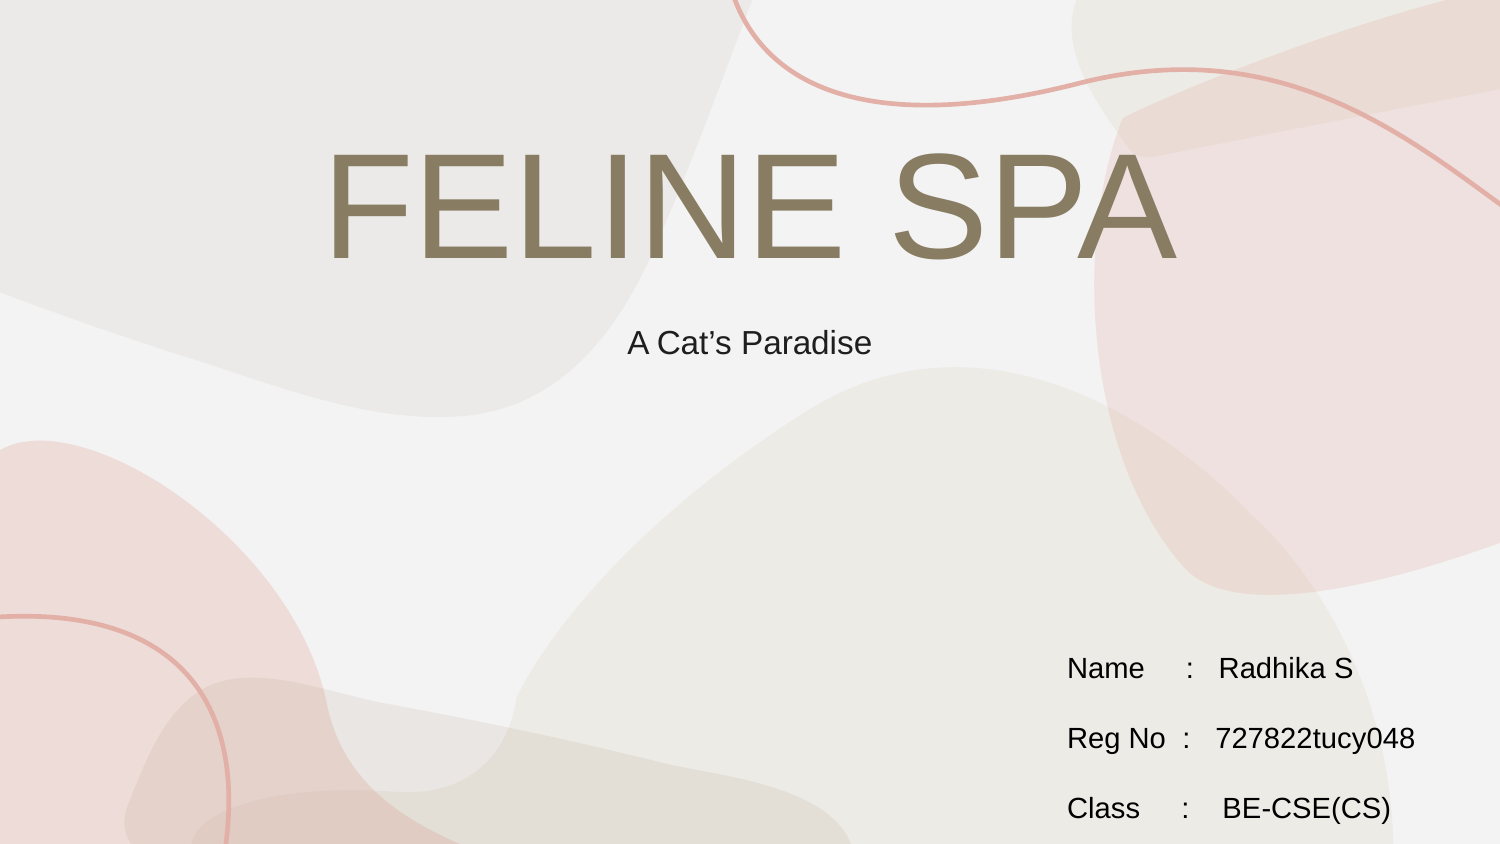

# FELINE SPA
A Cat’s Paradise
Name     :   Radhika S

Reg No  :   727822tucy048

Class     :    BE-CSE(CS)